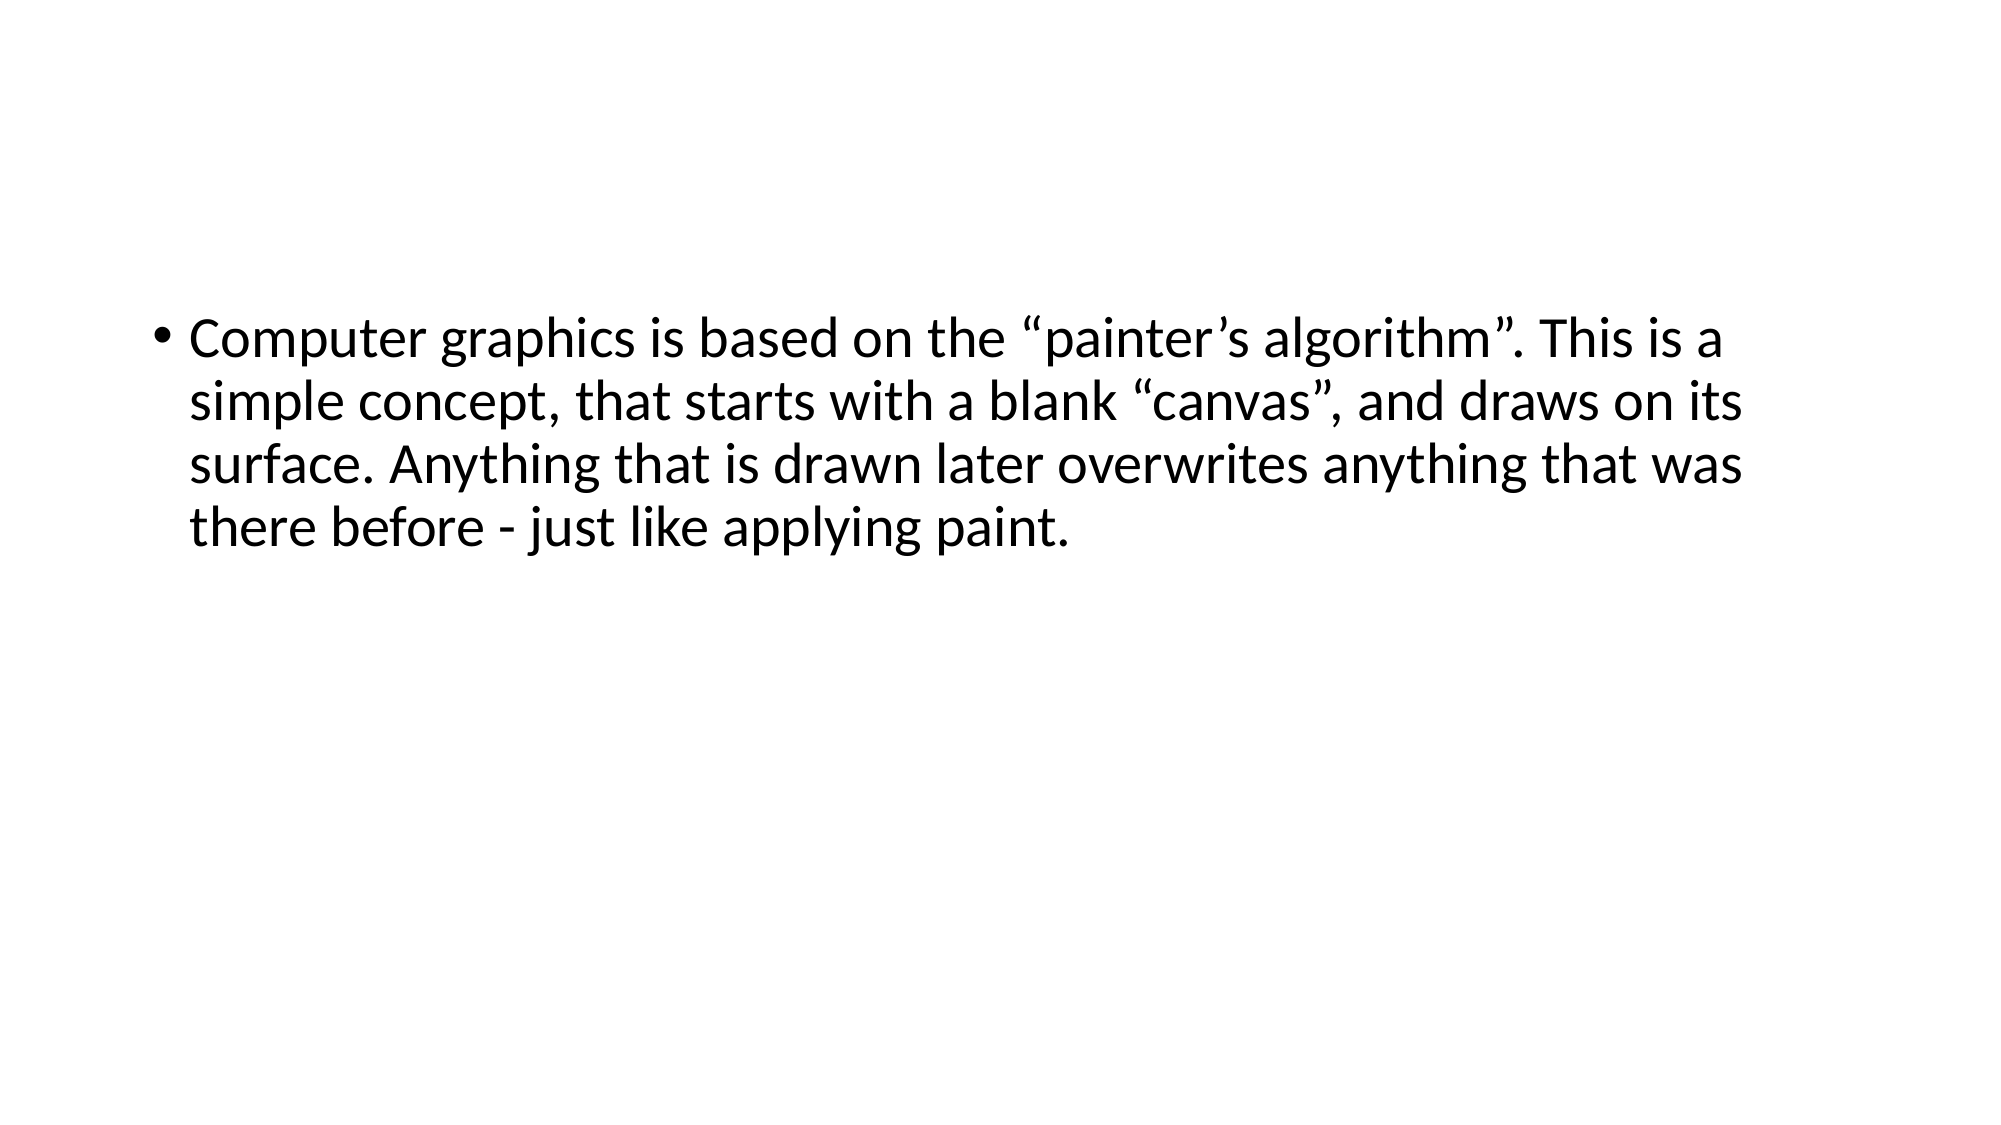

#
Computer graphics is based on the “painter’s algorithm”. This is a simple concept, that starts with a blank “canvas”, and draws on its surface. Anything that is drawn later overwrites anything that was there before - just like applying paint.